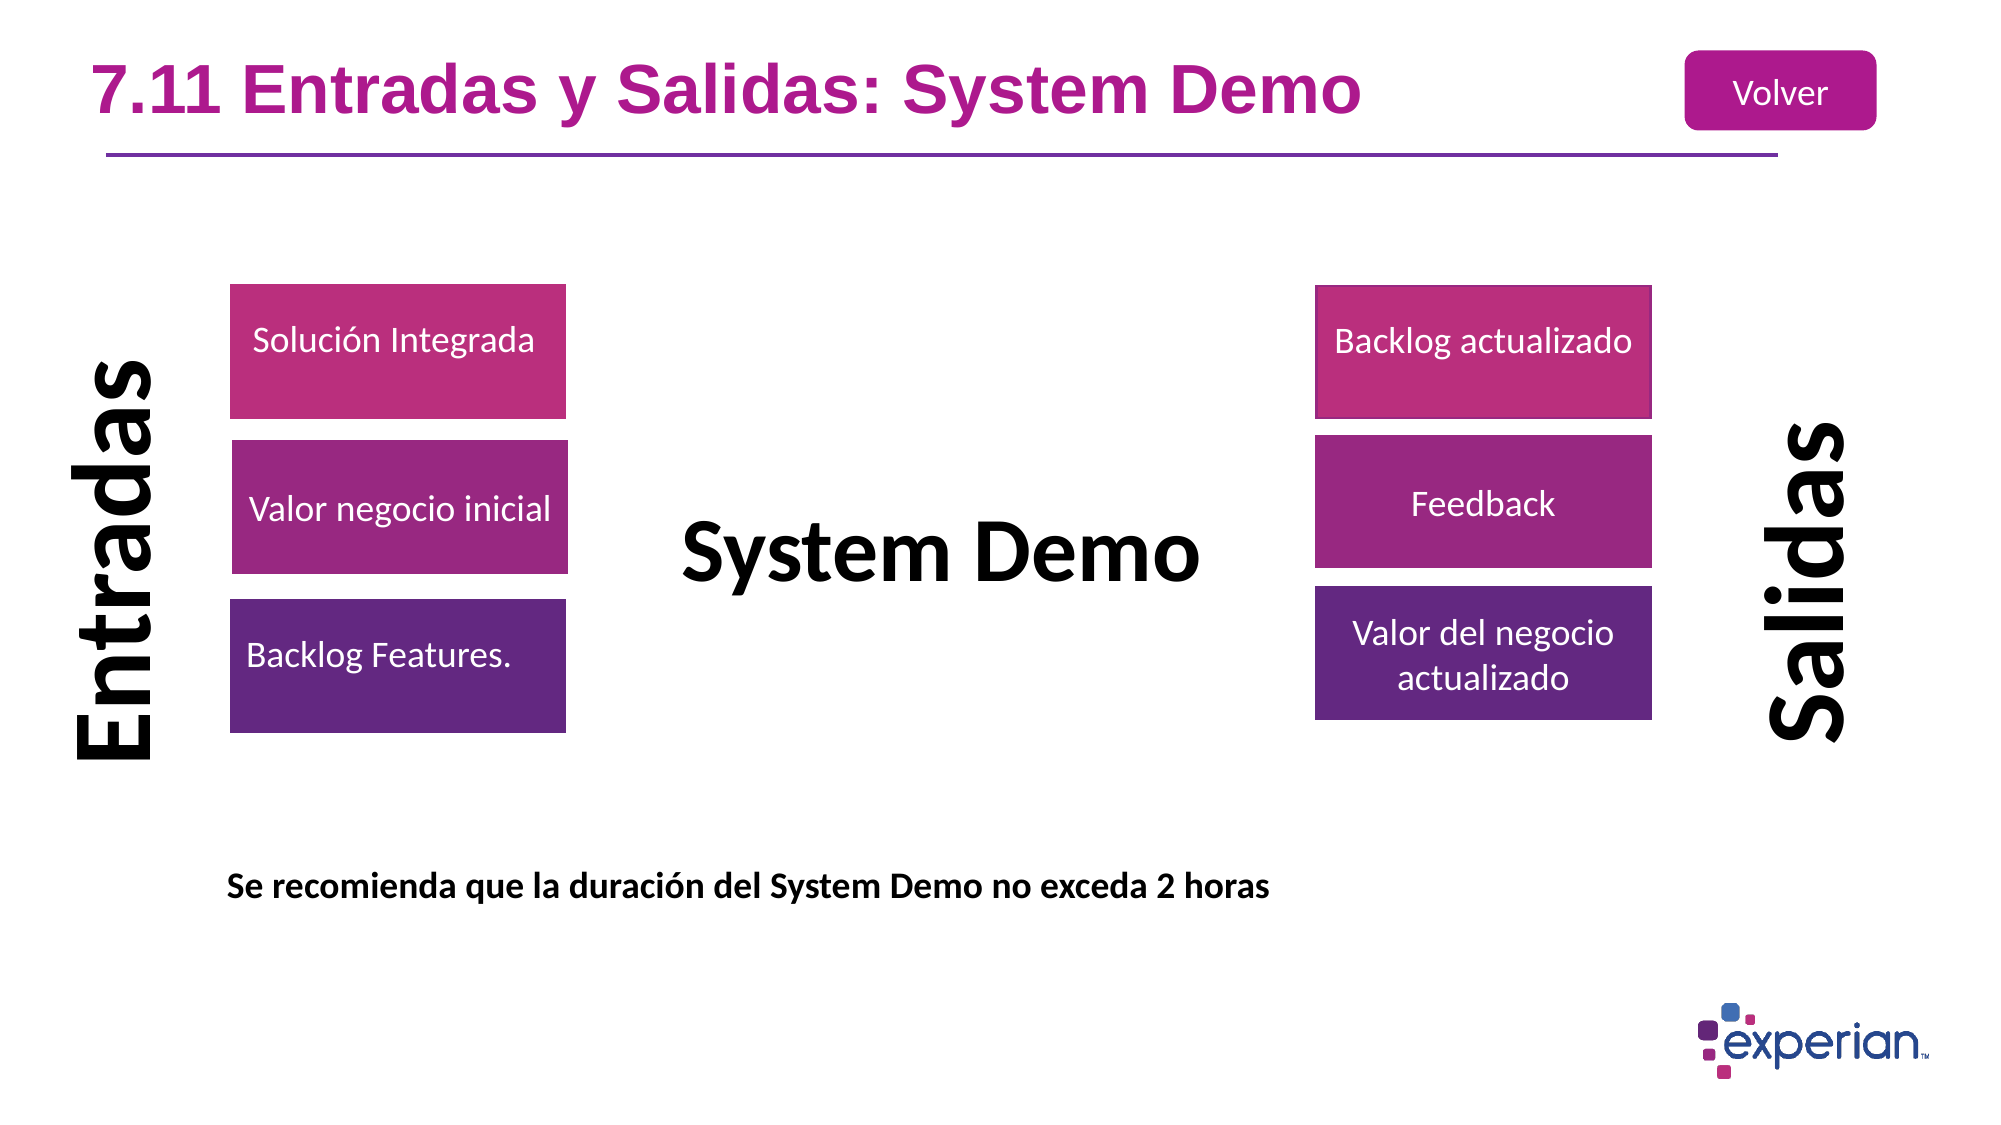

7.11 Entradas y Salidas: System Demo
Volver
Solución Integrada

Backlog actualizado

Feedback
Valor negocio inicial
System Demo
Entradas
Salidas
Valor del negocio actualizado
Backlog Features.

Se recomienda que la duración del System Demo no exceda 2 horas